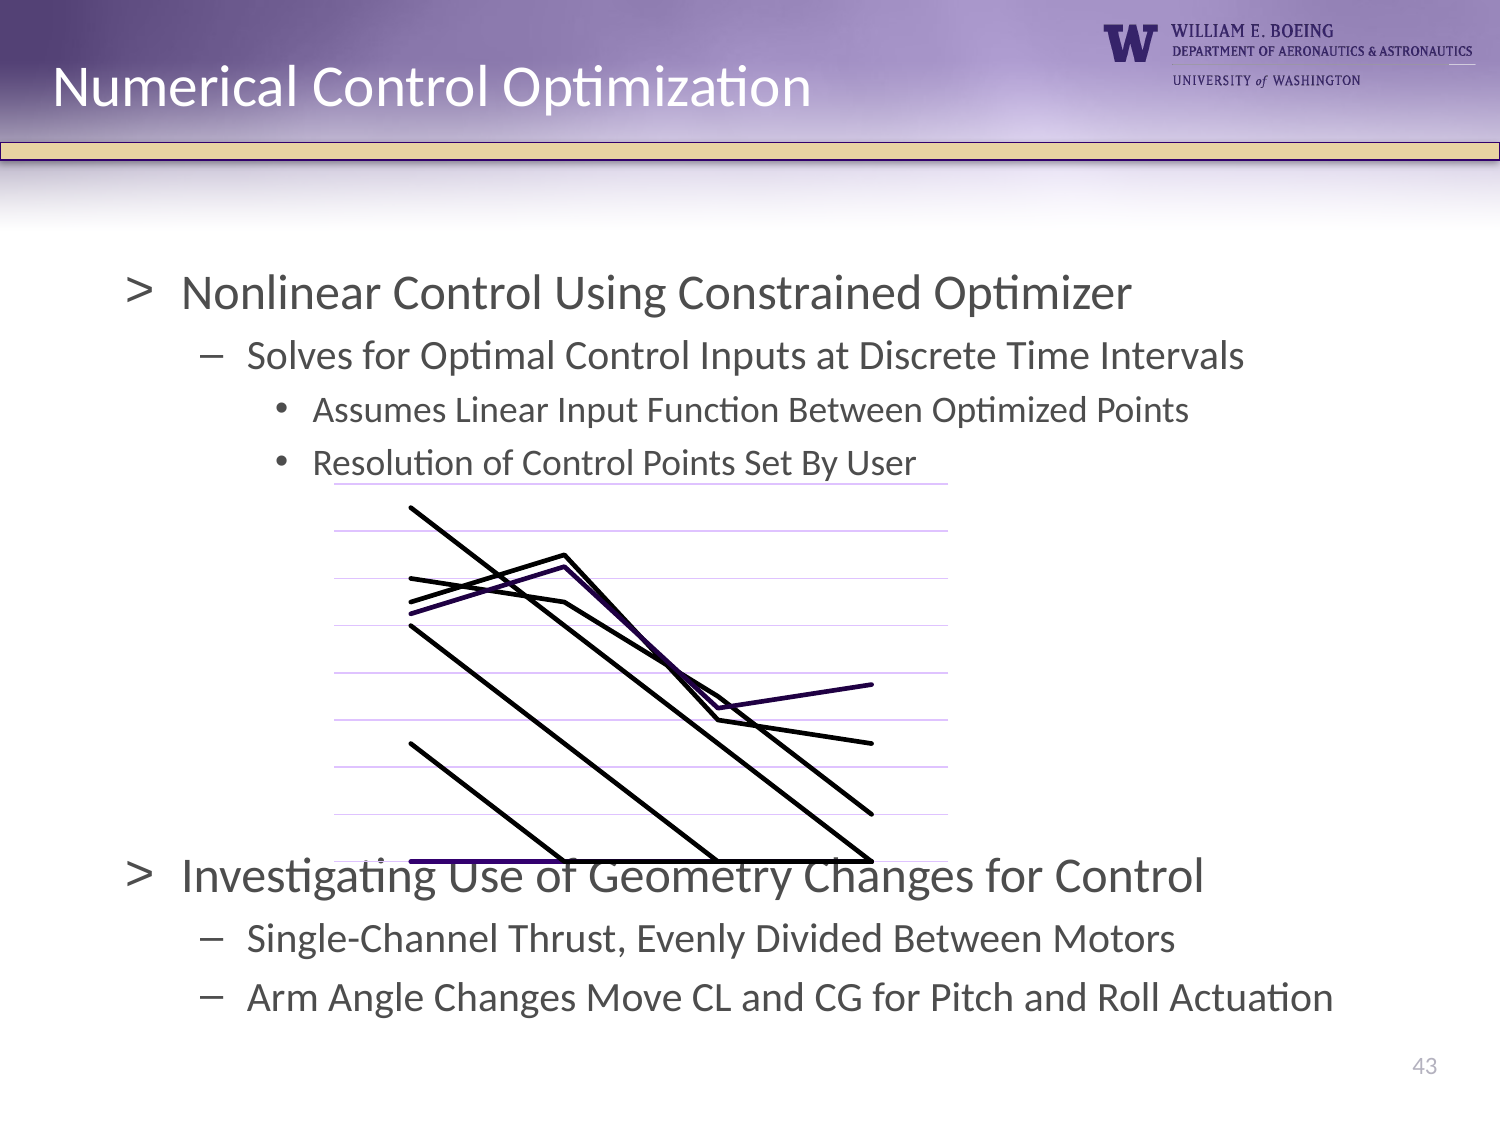

Numerical Control Optimization
Nonlinear Control Using Constrained Optimizer
Solves for Optimal Control Inputs at Discrete Time Intervals
Assumes Linear Input Function Between Optimized Points
Resolution of Control Points Set By User

Investigating Use of Geometry Changes for Control
Single-Channel Thrust, Evenly Divided Between Motors
Arm Angle Changes Move CL and CG for Pitch and Roll Actuation

### Chart

| Category | Series 1 | Series 2 | Series 3 | Series 4 | Series 5 | Series 6 | Series 7 |
|---|---|---|---|---|---|---|---|
| Category 1 | 0.0 | 0.5 | 1.0 | 1.5 | 1.2 | 1.1 | 1.05 |
| Category 2 | 0.0 | 0.0 | 0.5 | 1.0 | 1.1 | 1.3 | 1.25 |
| Category 3 | 0.0 | 0.0 | 0.0 | 0.5 | 0.7 | 0.6 | 0.65 |
| Category 4 | 0.0 | 0.0 | 0.0 | 0.0 | 0.2 | 0.5 | 0.75 |
43